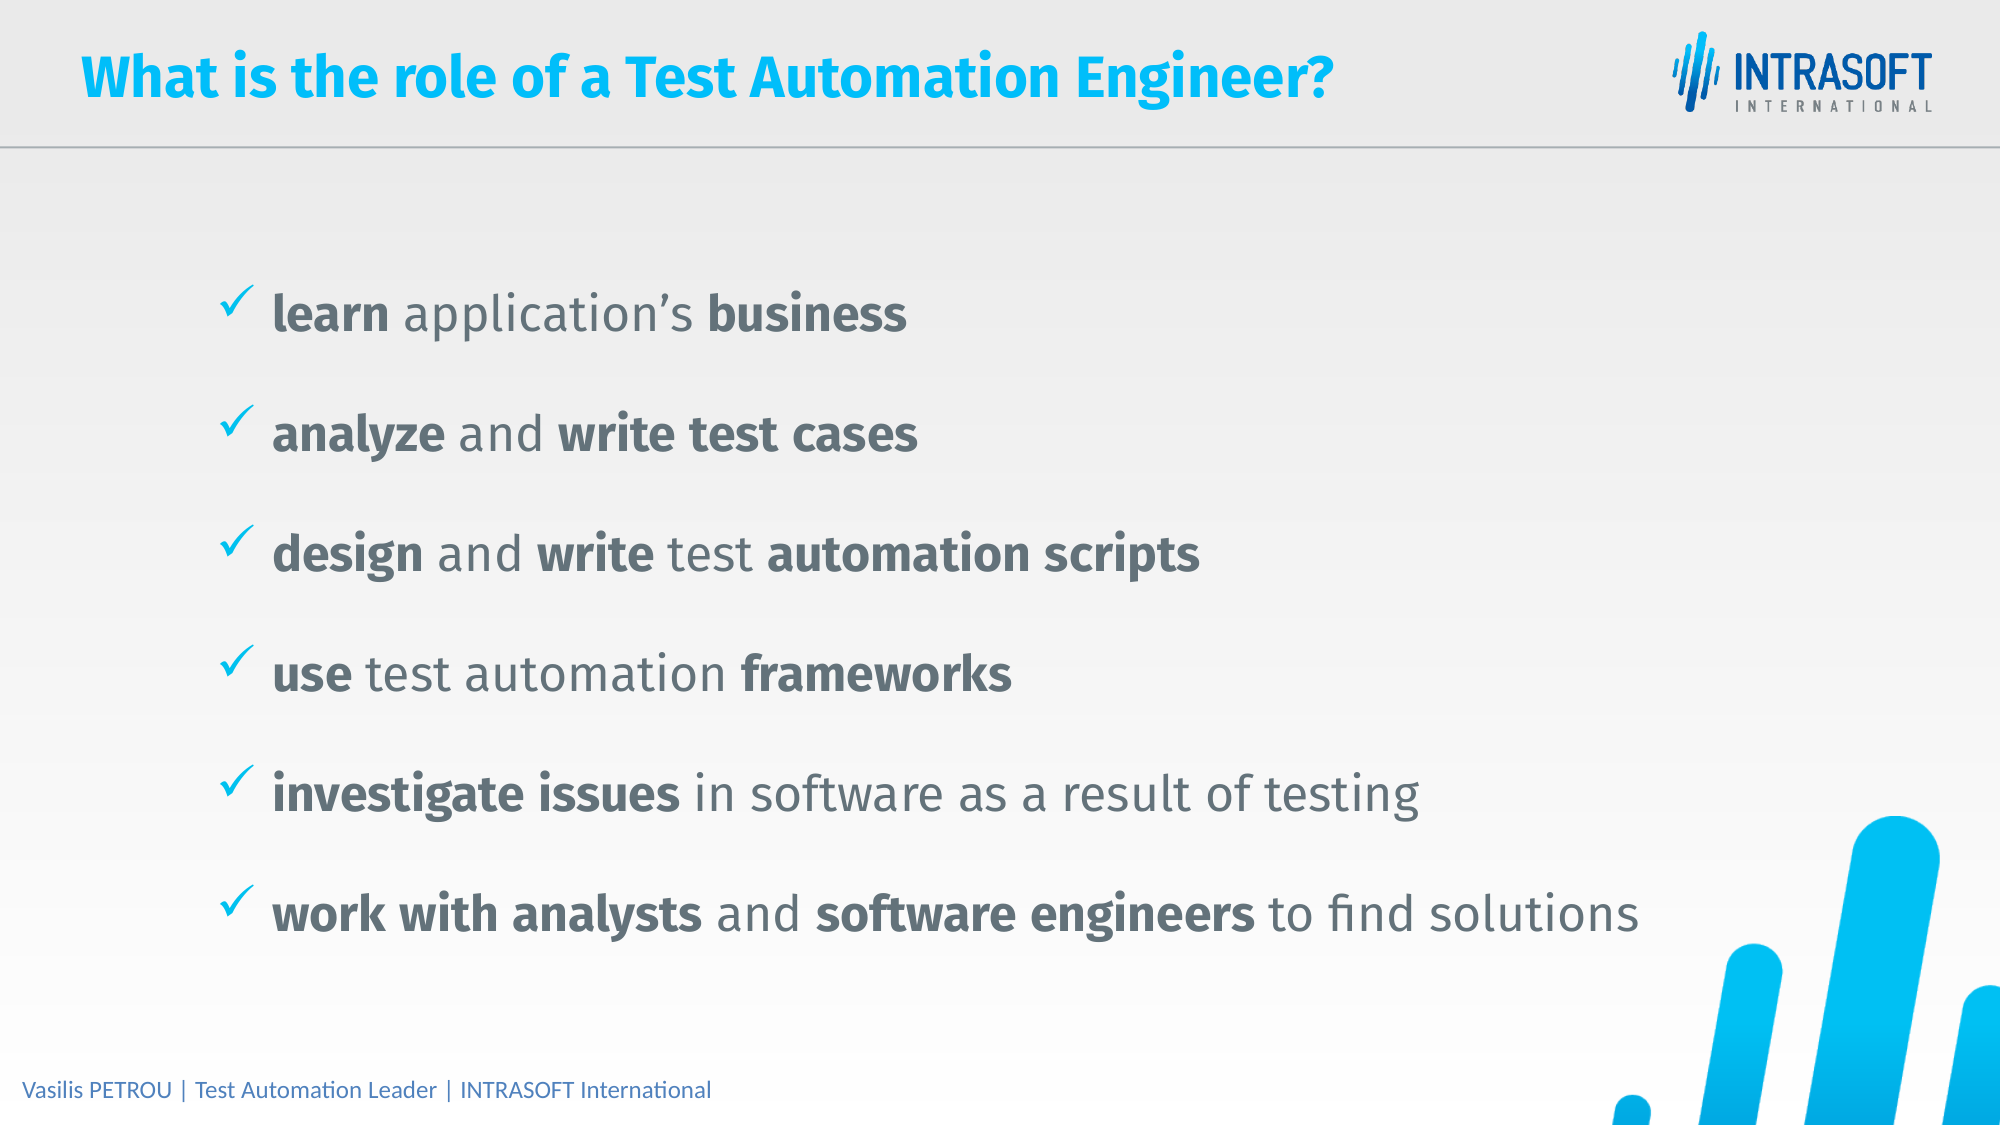

What is the role of a Test Automation Engineer?
learn application’s business
analyze and write test cases
design and write test automation scripts
use test automation frameworks
investigate issues in software as a result of testing
work with analysts and software engineers to find solutions
Vasilis PETROU | Test Automation Leader | INTRASOFT International